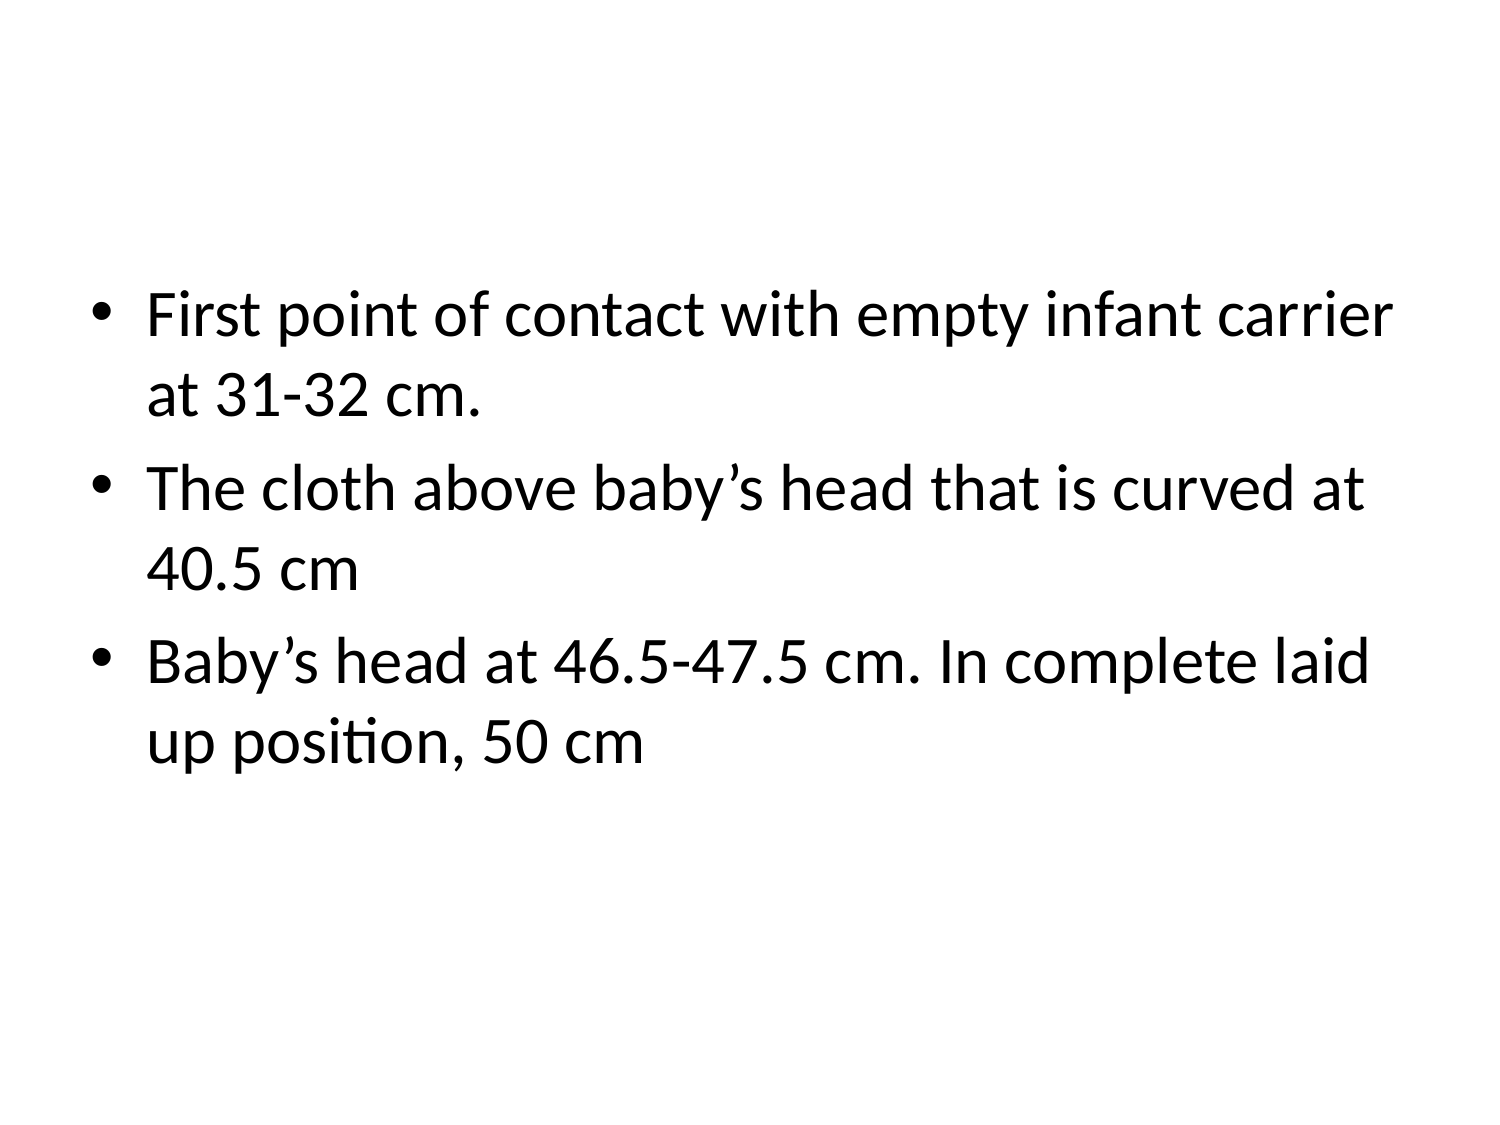

#
First point of contact with empty infant carrier at 31-32 cm.
The cloth above baby’s head that is curved at 40.5 cm
Baby’s head at 46.5-47.5 cm. In complete laid up position, 50 cm